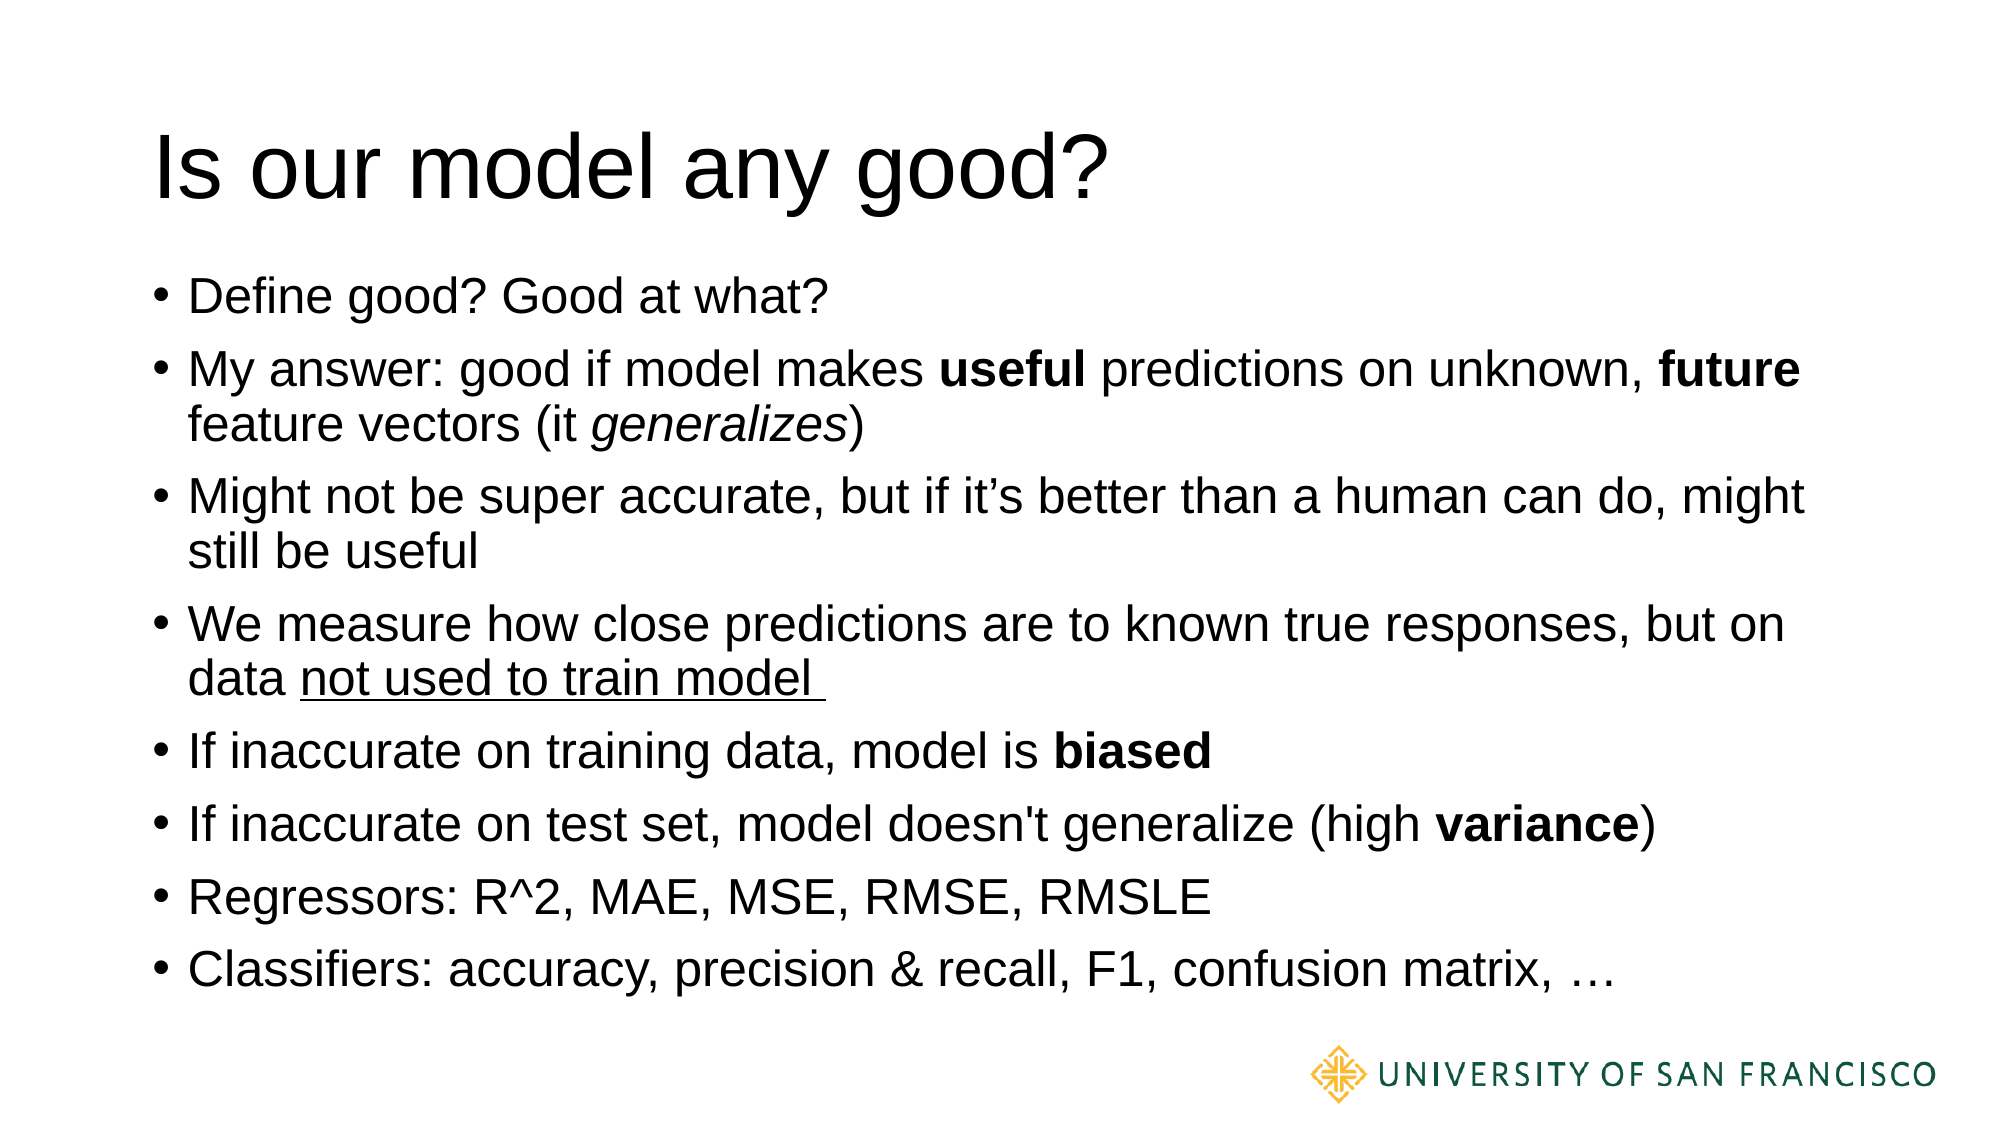

# Is our model any good?
Define good? Good at what?
My answer: good if model makes useful predictions on unknown, future feature vectors (it generalizes)
Might not be super accurate, but if it’s better than a human can do, might still be useful
We measure how close predictions are to known true responses, but on data not used to train model
If inaccurate on training data, model is biased
If inaccurate on test set, model doesn't generalize (high variance)
Regressors: R^2, MAE, MSE, RMSE, RMSLE
Classifiers: accuracy, precision & recall, F1, confusion matrix, …